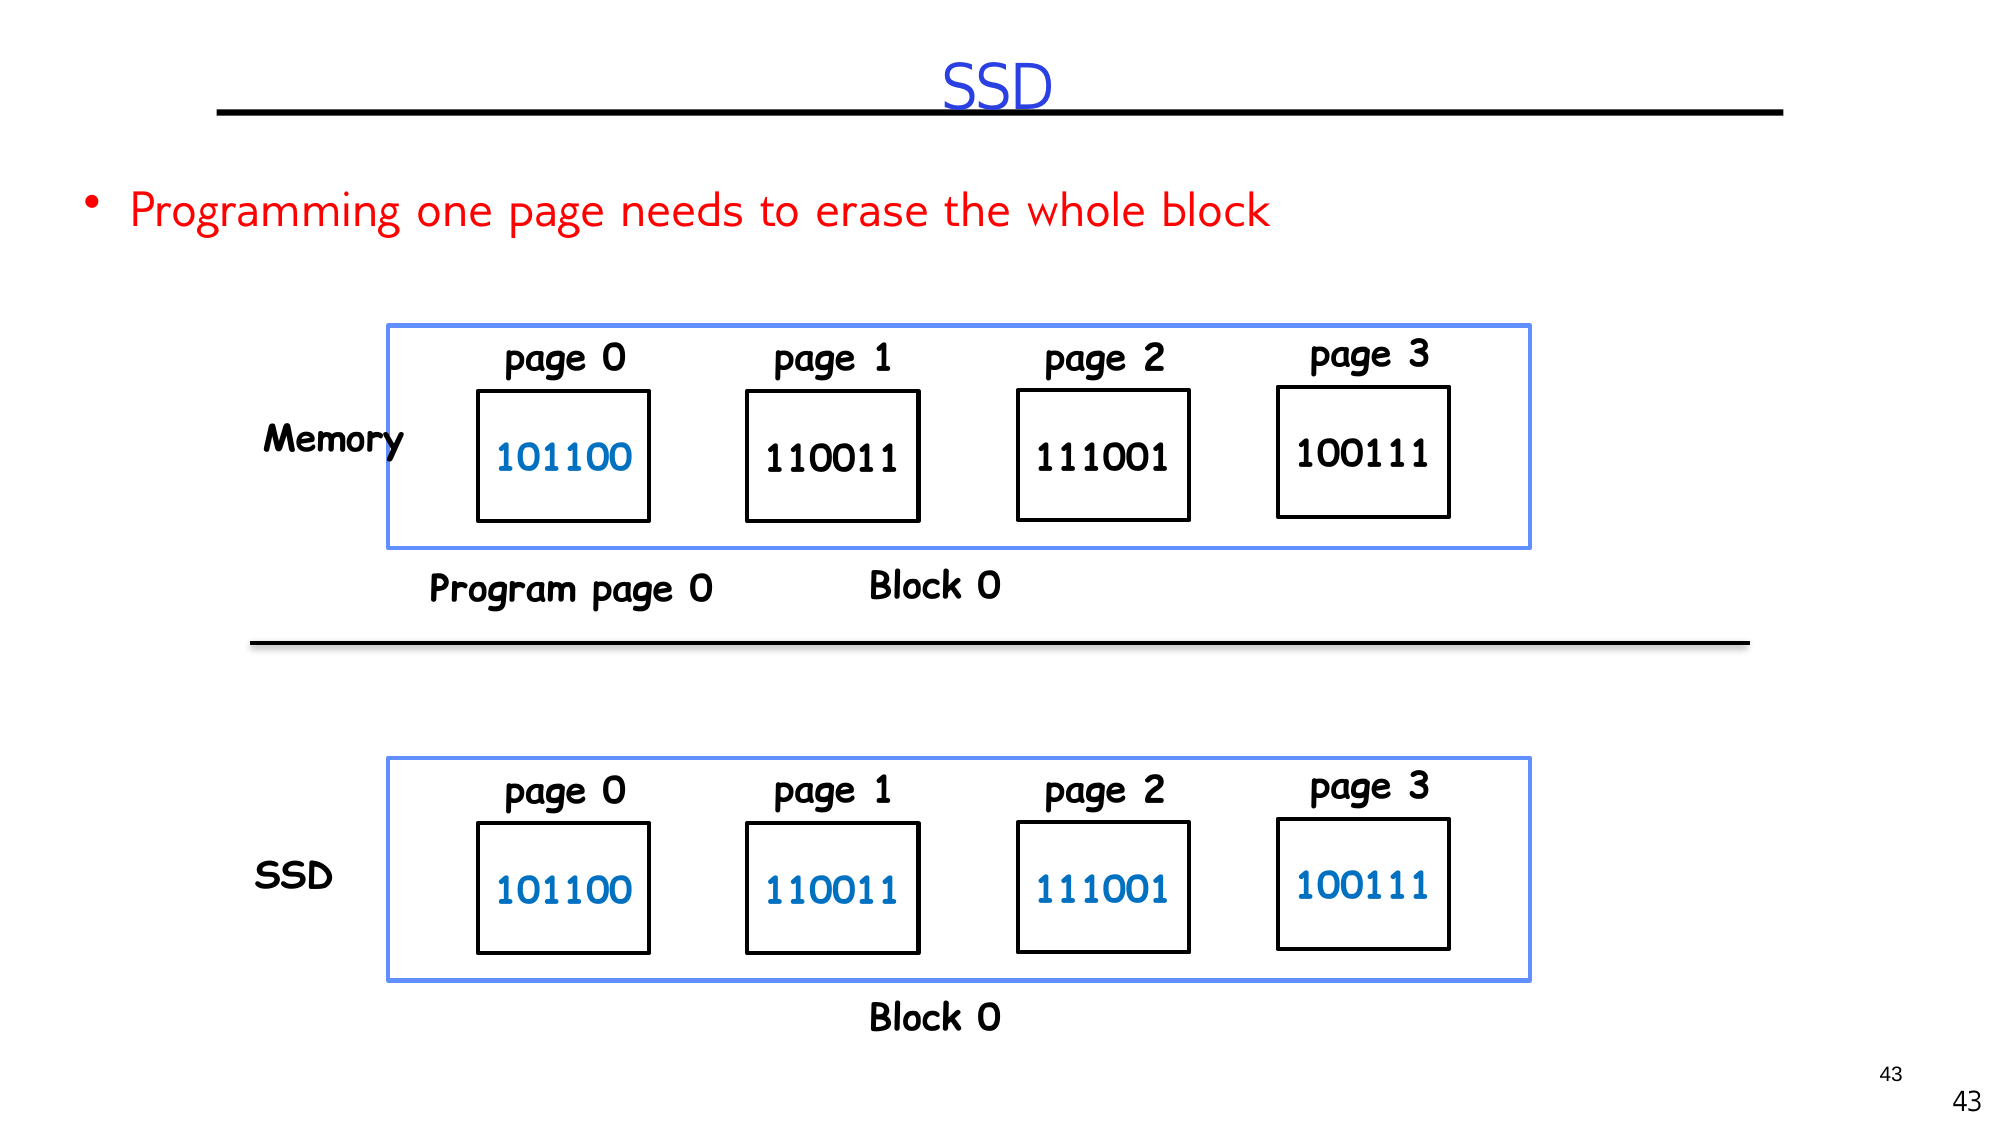

# SSD
Programming one page needs to erase the whole block
page 3

page 2
page 1
page 0
100111
111001
101100
110011
Memory
Block 0
Program page 0
page 3

page 2
page 1
page 0
100111
111001
101100
110011
SSD
Block 0